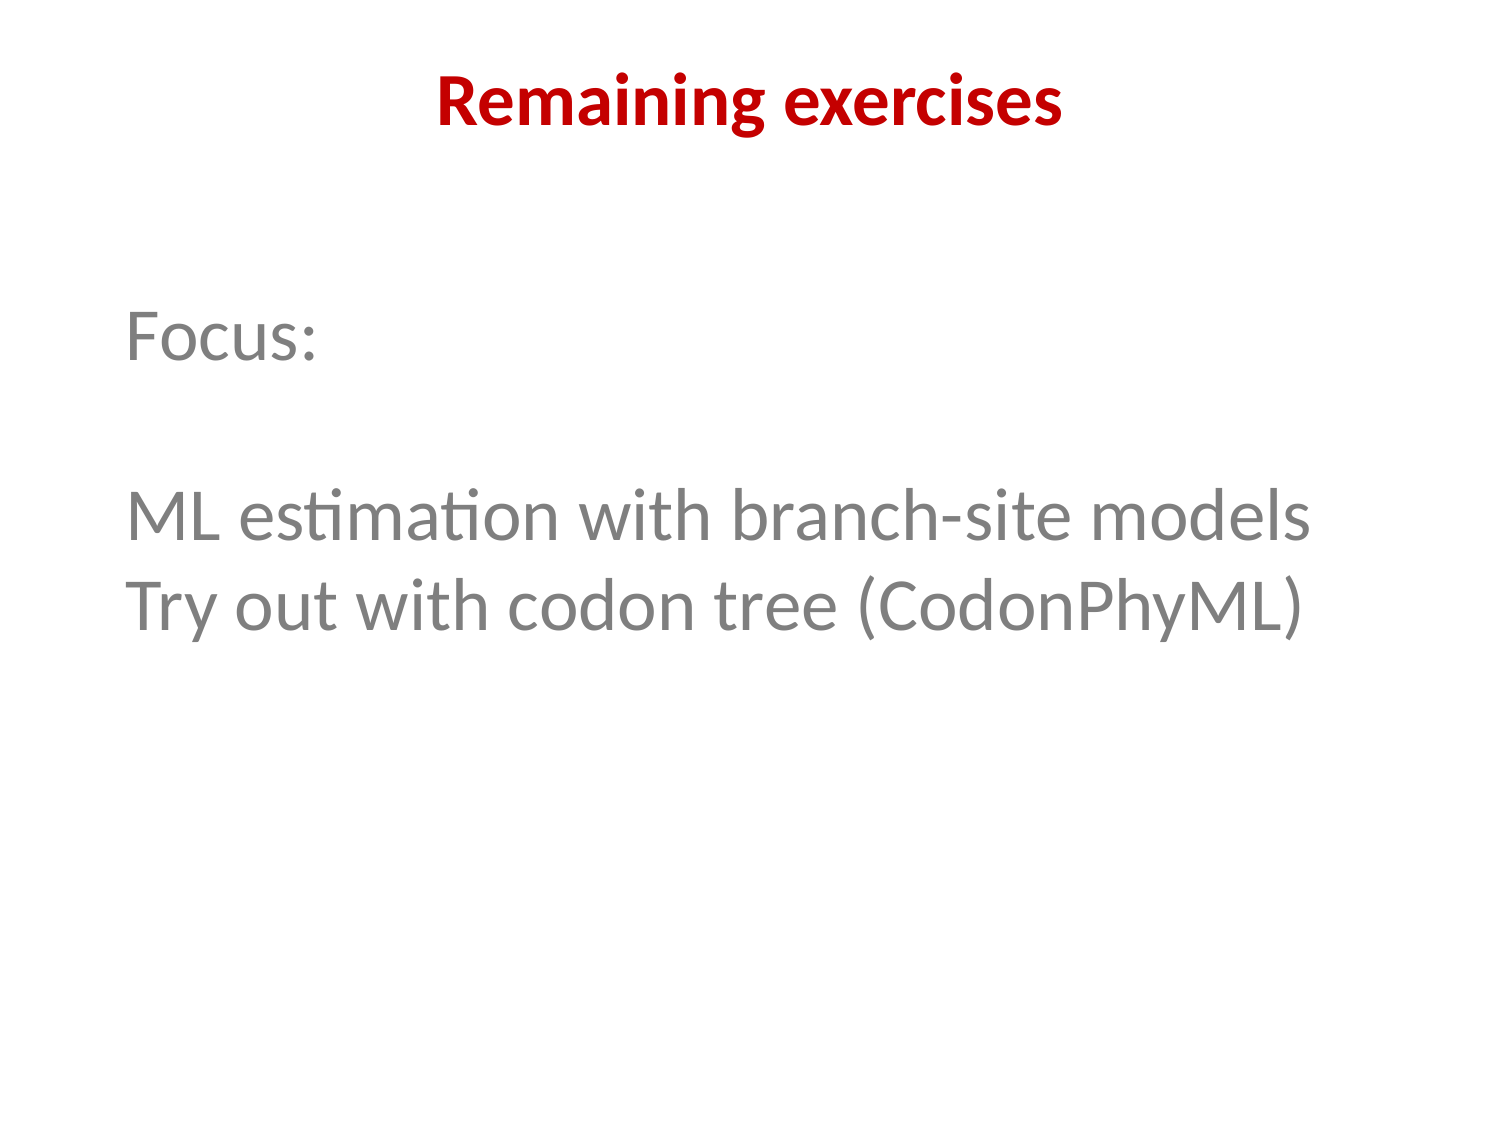

Remaining exercises
Focus:

ML estimation with branch-site models
Try out with codon tree (CodonPhyML)